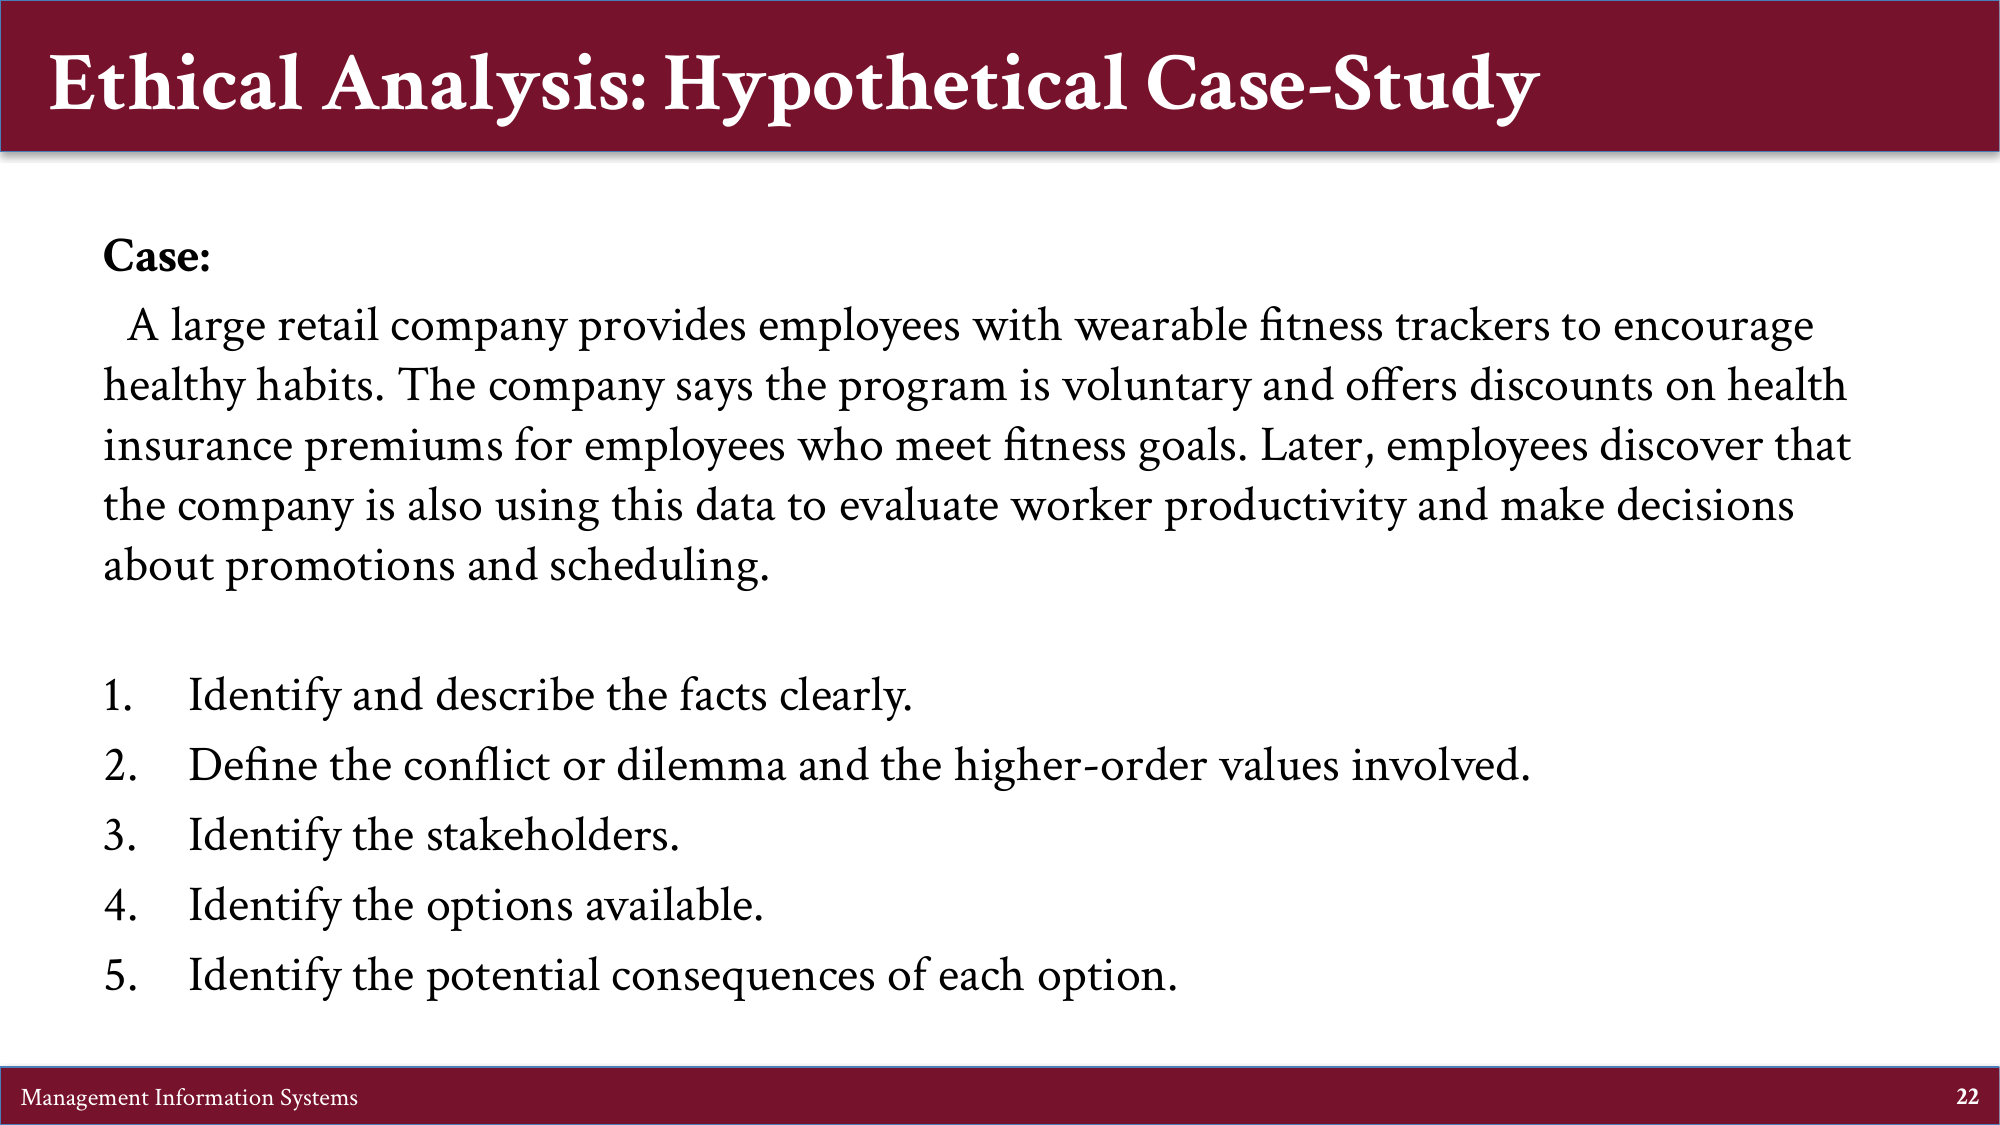

# Ethical Analysis: Hypothetical Case-Study
Case:
  A large retail company provides employees with wearable fitness trackers to encourage healthy habits. The company says the program is voluntary and offers discounts on health insurance premiums for employees who meet fitness goals. Later, employees discover that the company is also using this data to evaluate worker productivity and make decisions about promotions and scheduling.

Identify and describe the facts clearly.
Define the conflict or dilemma and the higher-order values involved.
Identify the stakeholders.
Identify the options available.
Identify the potential consequences of each option.

 Management Information Systems
22